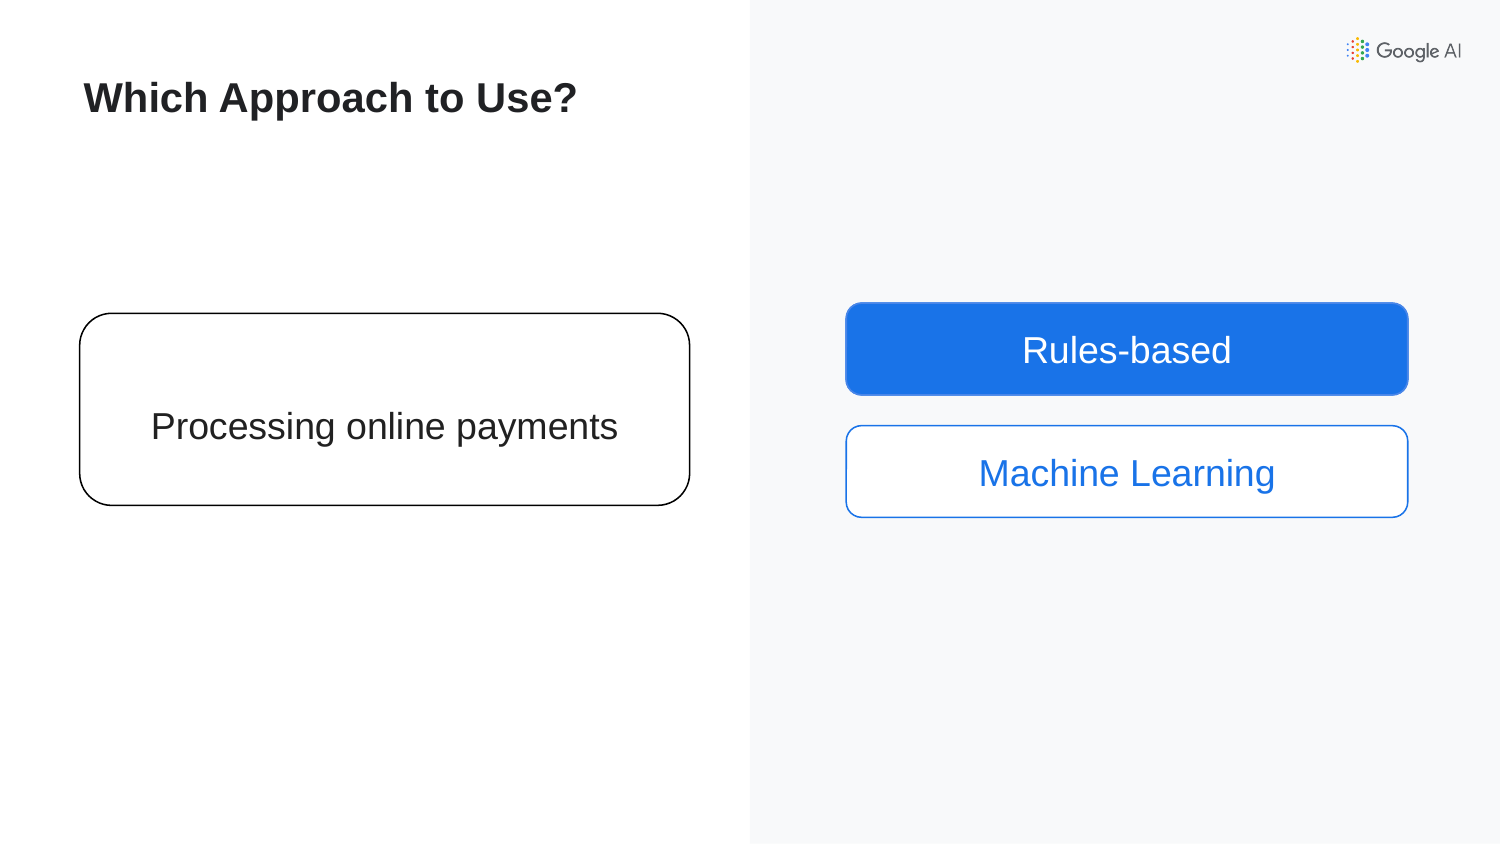

# Which Approach to Use?
Rules-based approach
Rules-based

Processing online payments
Machine Learning